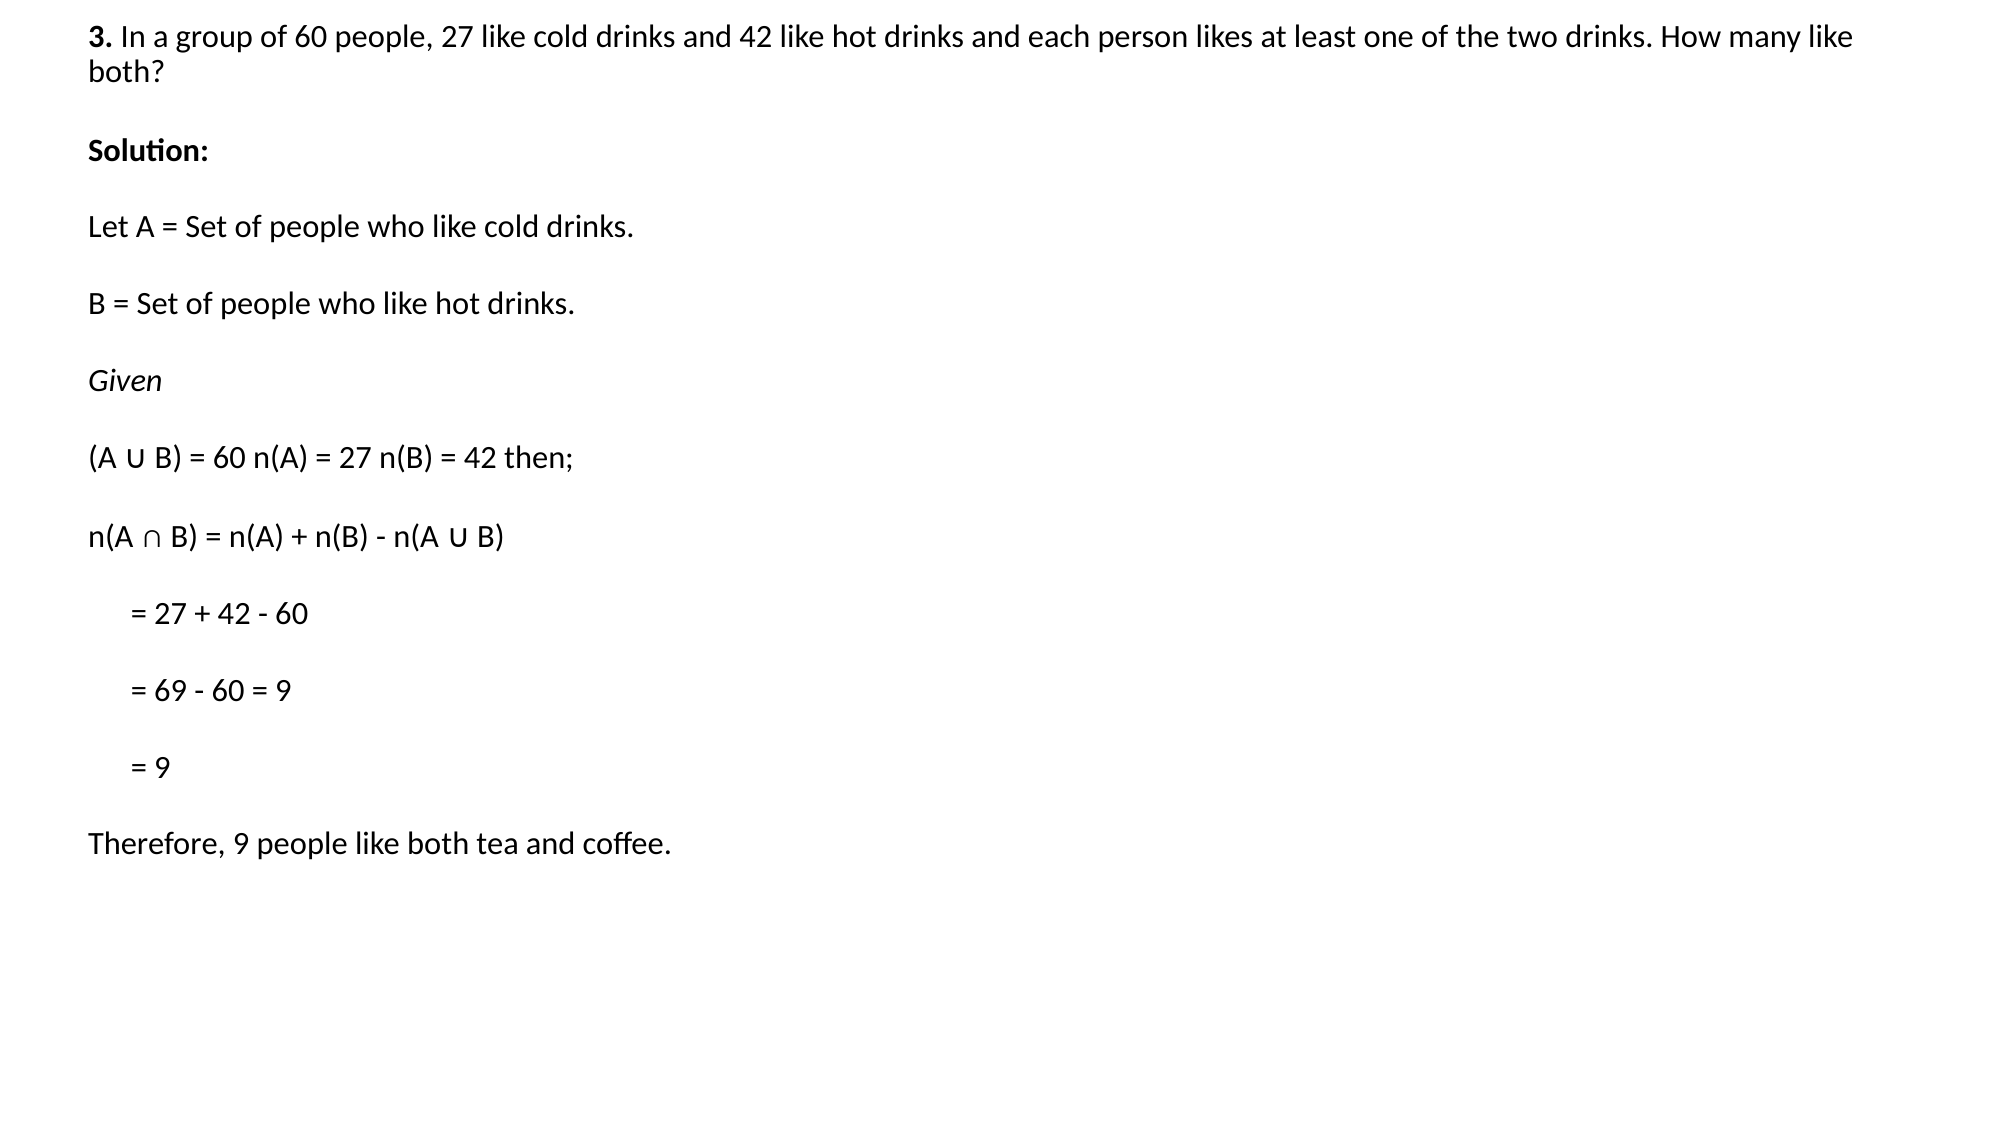

3. In a group of 60 people, 27 like cold drinks and 42 like hot drinks and each person likes at least one of the two drinks. How many like both?
Solution:
Let A = Set of people who like cold drinks.
B = Set of people who like hot drinks.
Given
(A ∪ B) = 60 n(A) = 27 n(B) = 42 then;
n(A ∩ B) = n(A) + n(B) - n(A ∪ B)
= 27 + 42 - 60
= 69 - 60 = 9
= 9
Therefore, 9 people like both tea and coffee.